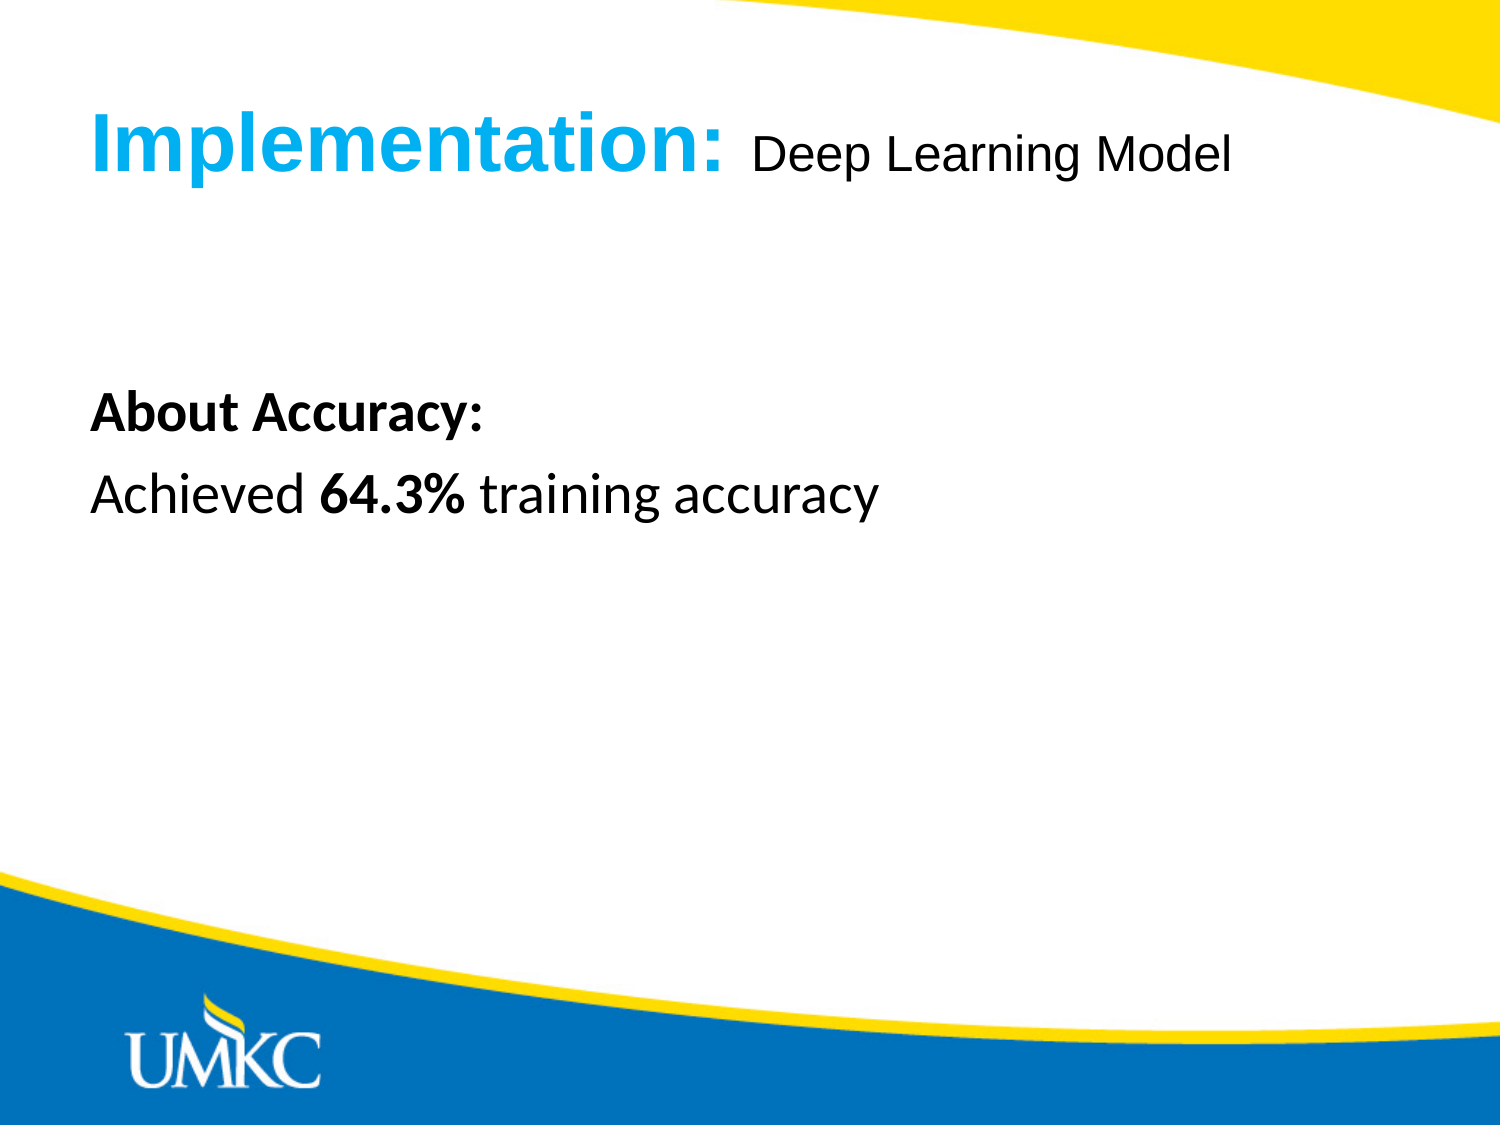

# Implementation: Deep Learning Model
About Accuracy:
Achieved 64.3% training accuracy